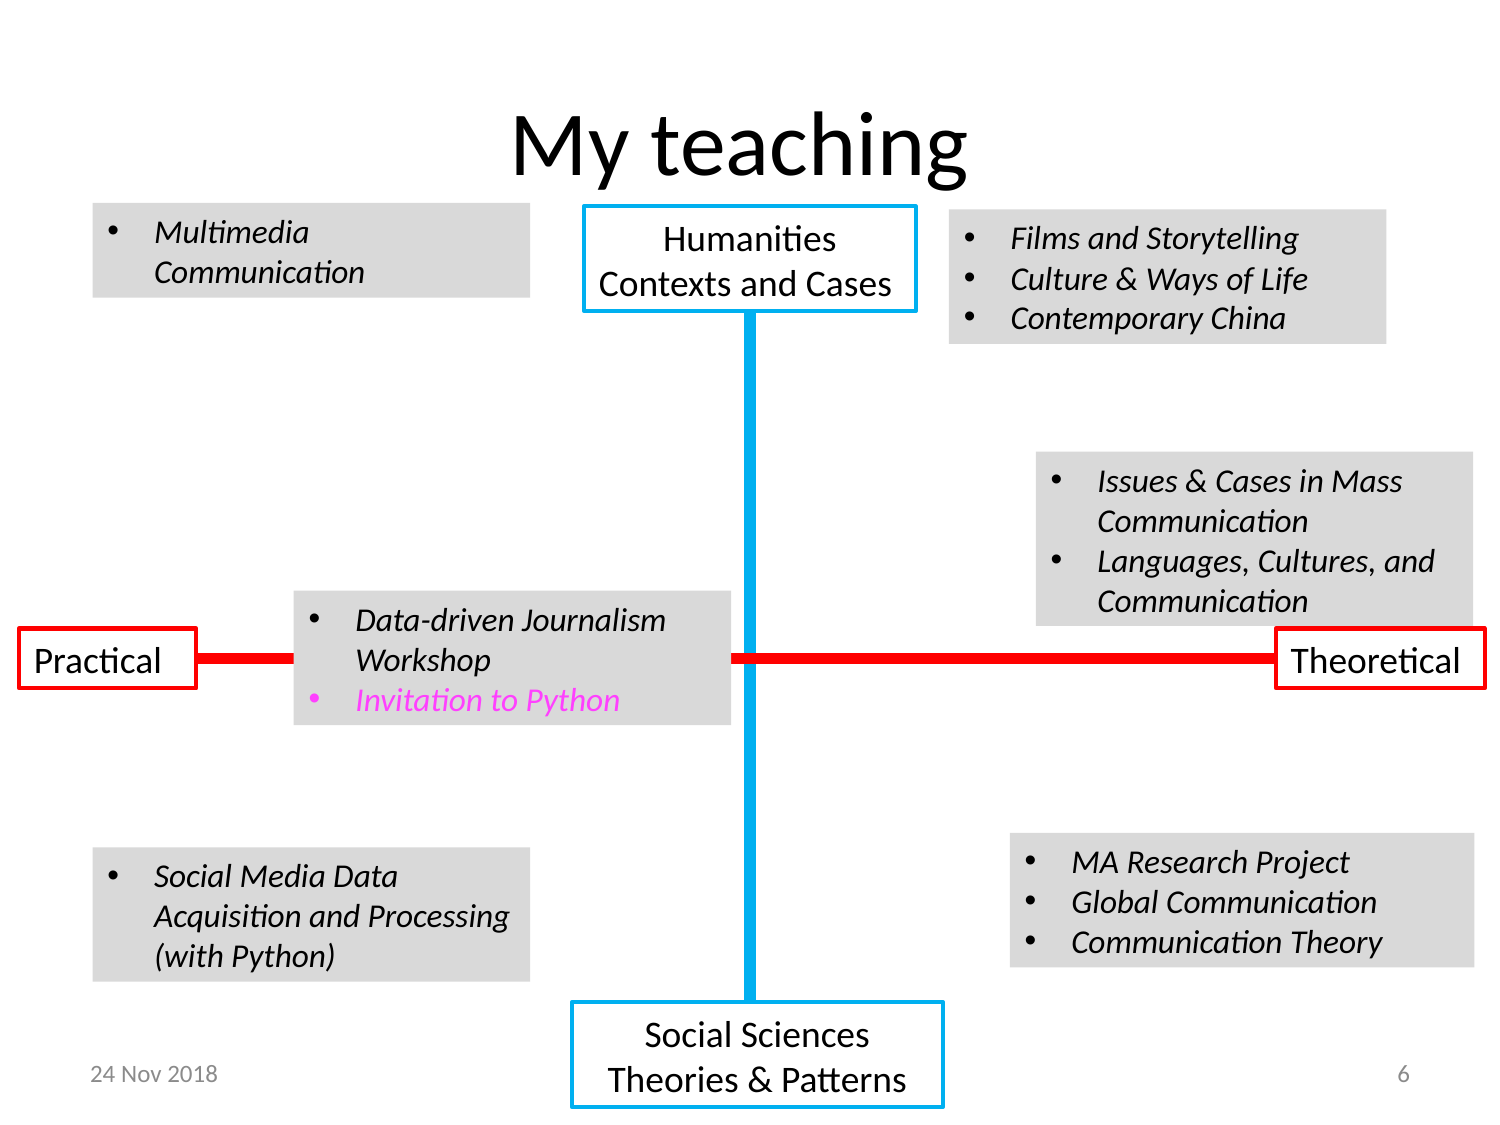

# My teaching
Multimedia Communication
Humanities
Contexts and Cases
Practical
Theoretical
Social Sciences
Theories & Patterns
Films and Storytelling
Culture & Ways of Life
Contemporary China
|  |  |
| --- | --- |
|  |  |
Issues & Cases in Mass Communication
Languages, Cultures, and Communication
Data-driven Journalism Workshop
Invitation to Python
MA Research Project
Global Communication
Communication Theory
Social Media Data Acquisition and Processing (with Python)
24 Nov 2018
BUDMC_Py01
6